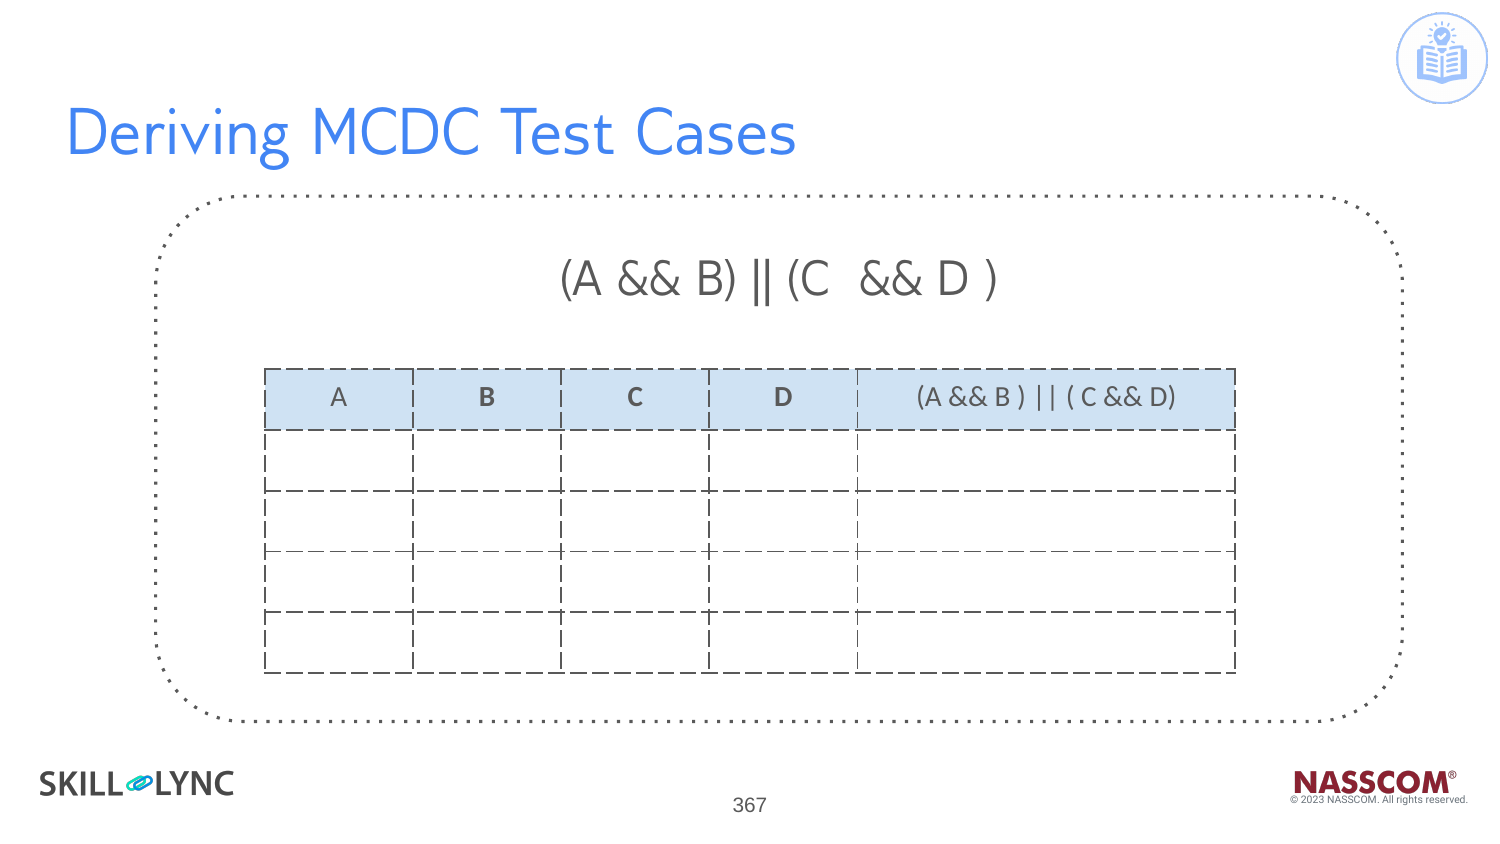

# Deriving MCDC Test Cases
(A && B) || (C  && D )
| A | B | C | D | (A && B ) || ( C && D) |
| --- | --- | --- | --- | --- |
|  |  |  |  |  |
|  |  |  |  |  |
|  |  |  |  |  |
|  |  |  |  |  |
367